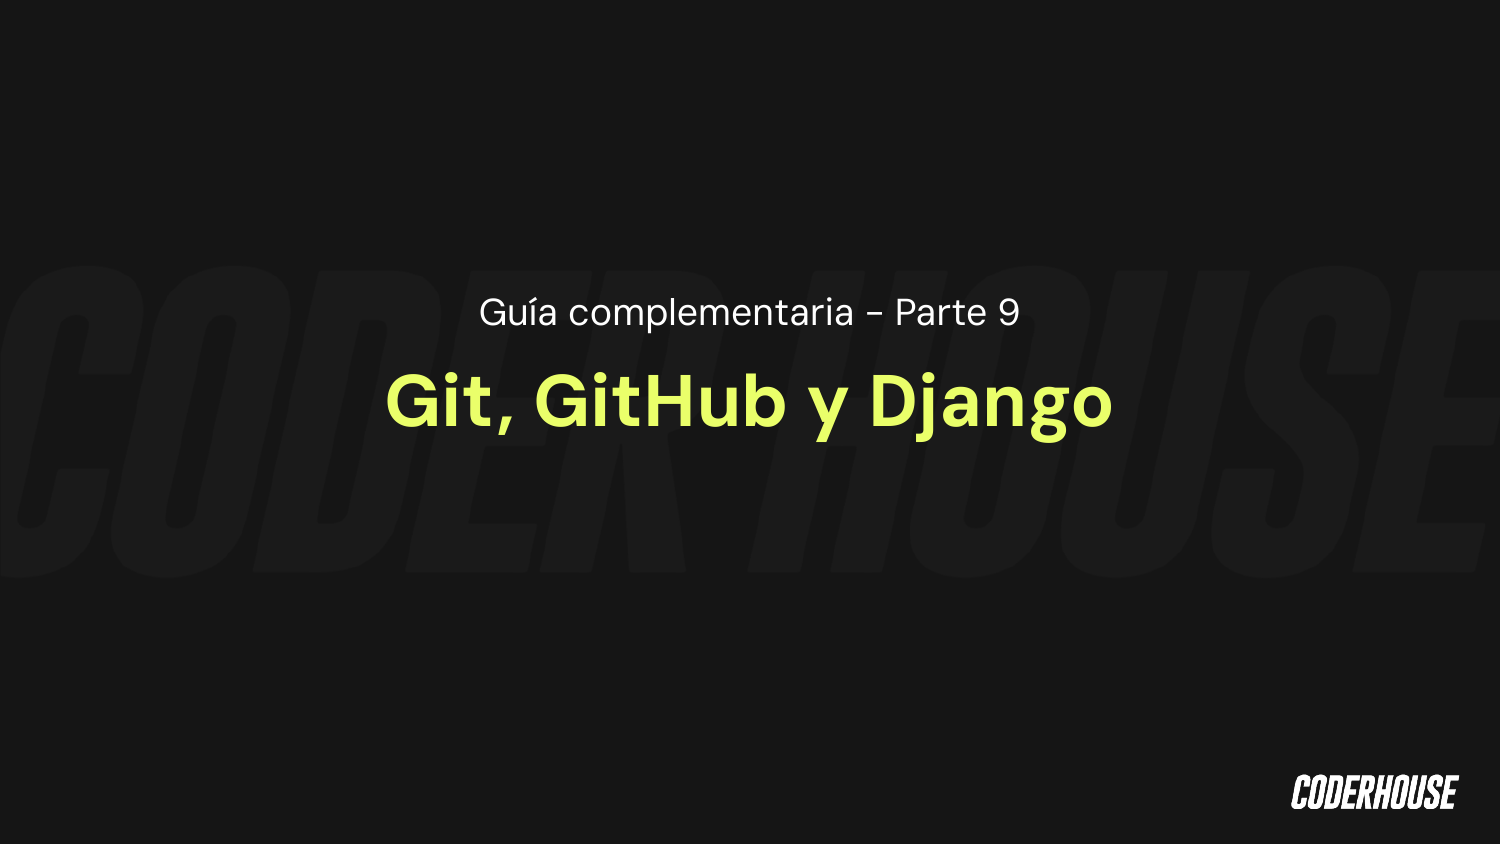

Guía complementaria - Parte 9
Git, GitHub y Django